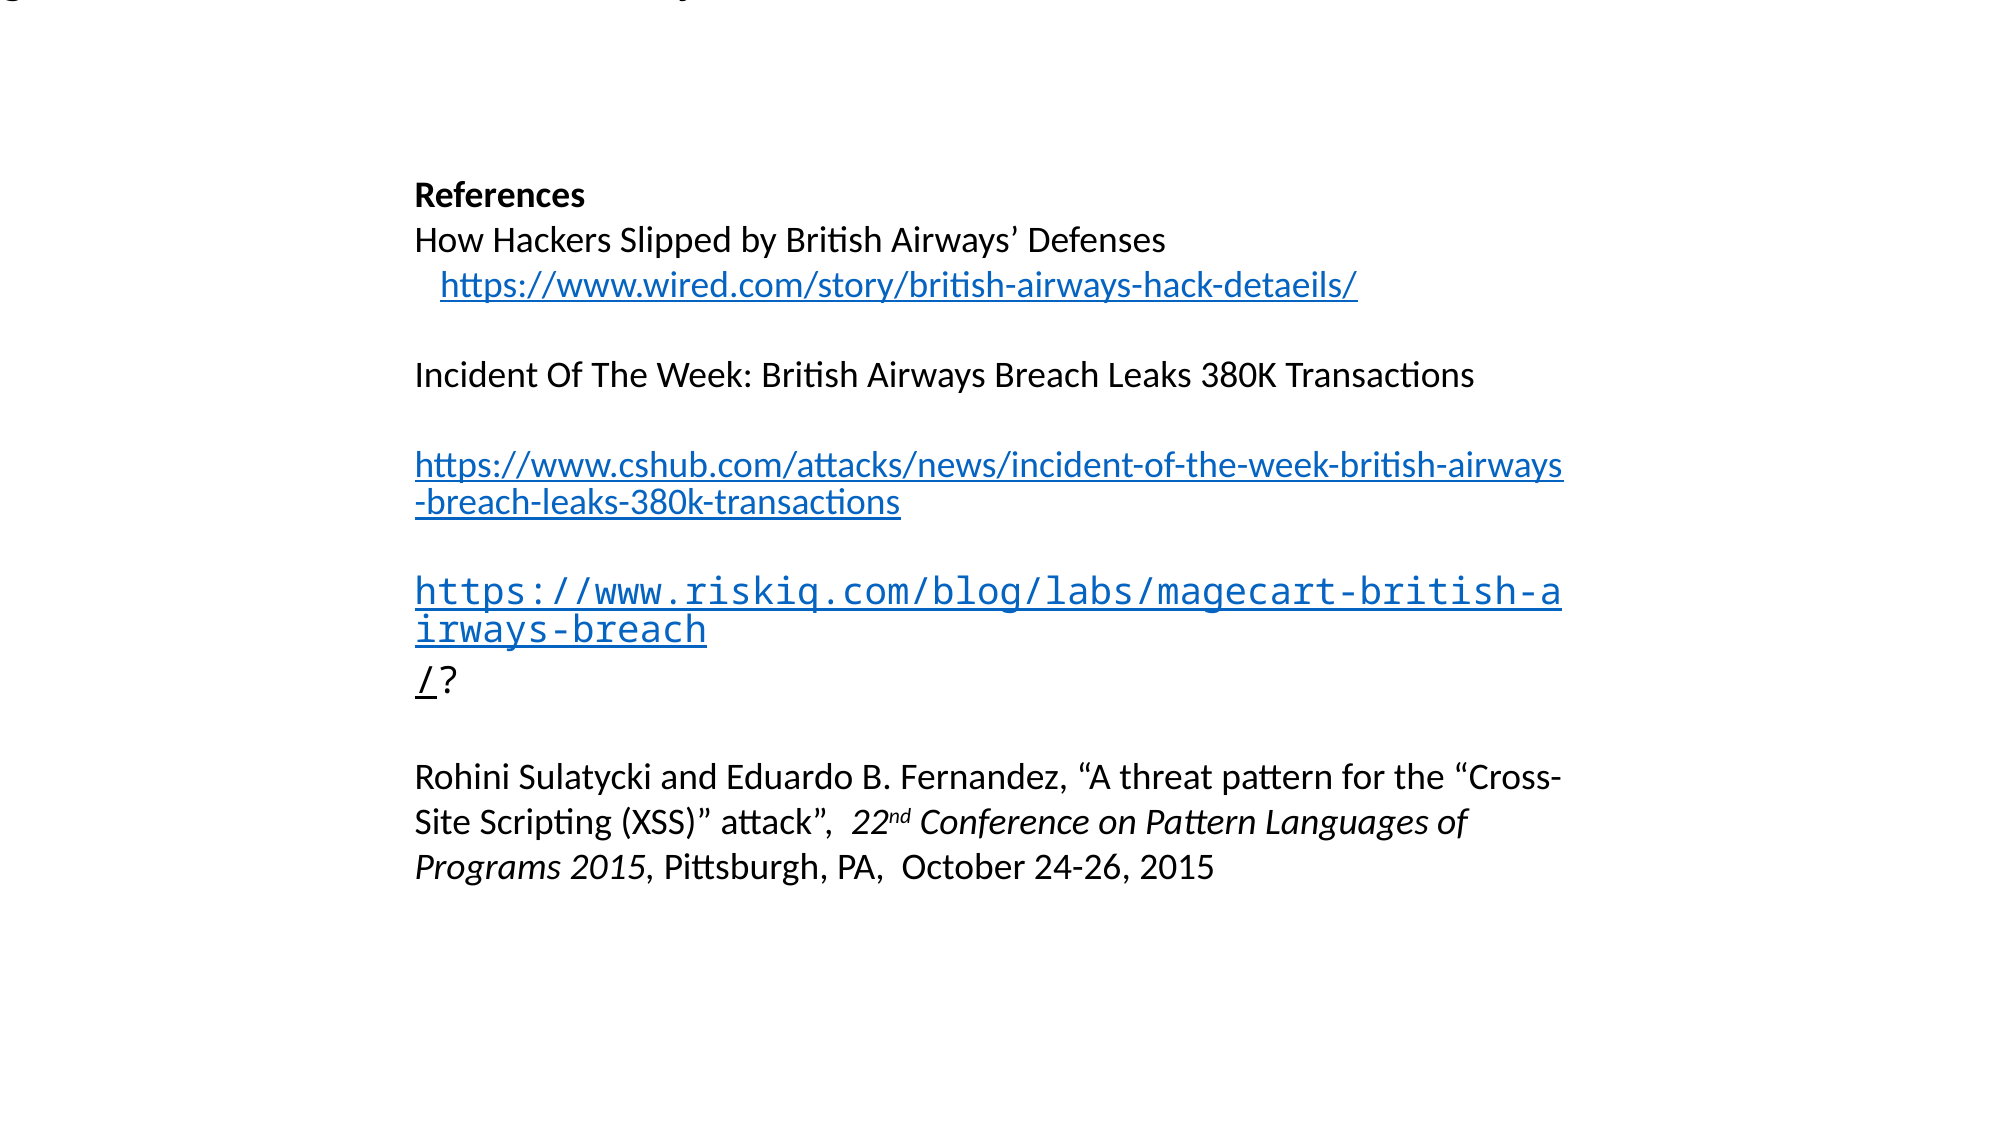

Inside the Magecart Breach of British Airways: How 22 Lines of Code Claimed 380,000 Victims
References
How Hackers Slipped by British Airways’ Defenses
   https://www.wired.com/story/british-airways-hack-detaeils/

Incident Of The Week: British Airways Breach Leaks 380K Transactions
   https://www.cshub.com/attacks/news/incident-of-the-week-british-airways-breach-leaks-380k-transactions

https://www.riskiq.com/blog/labs/magecart-british-airways-breach/?

Rohini Sulatycki and Eduardo B. Fernandez, “A threat pattern for the “Cross-Site Scripting (XSS)” attack”,  22nd Conference on Pattern Languages of Programs 2015, Pittsburgh, PA,  October 24-26, 2015